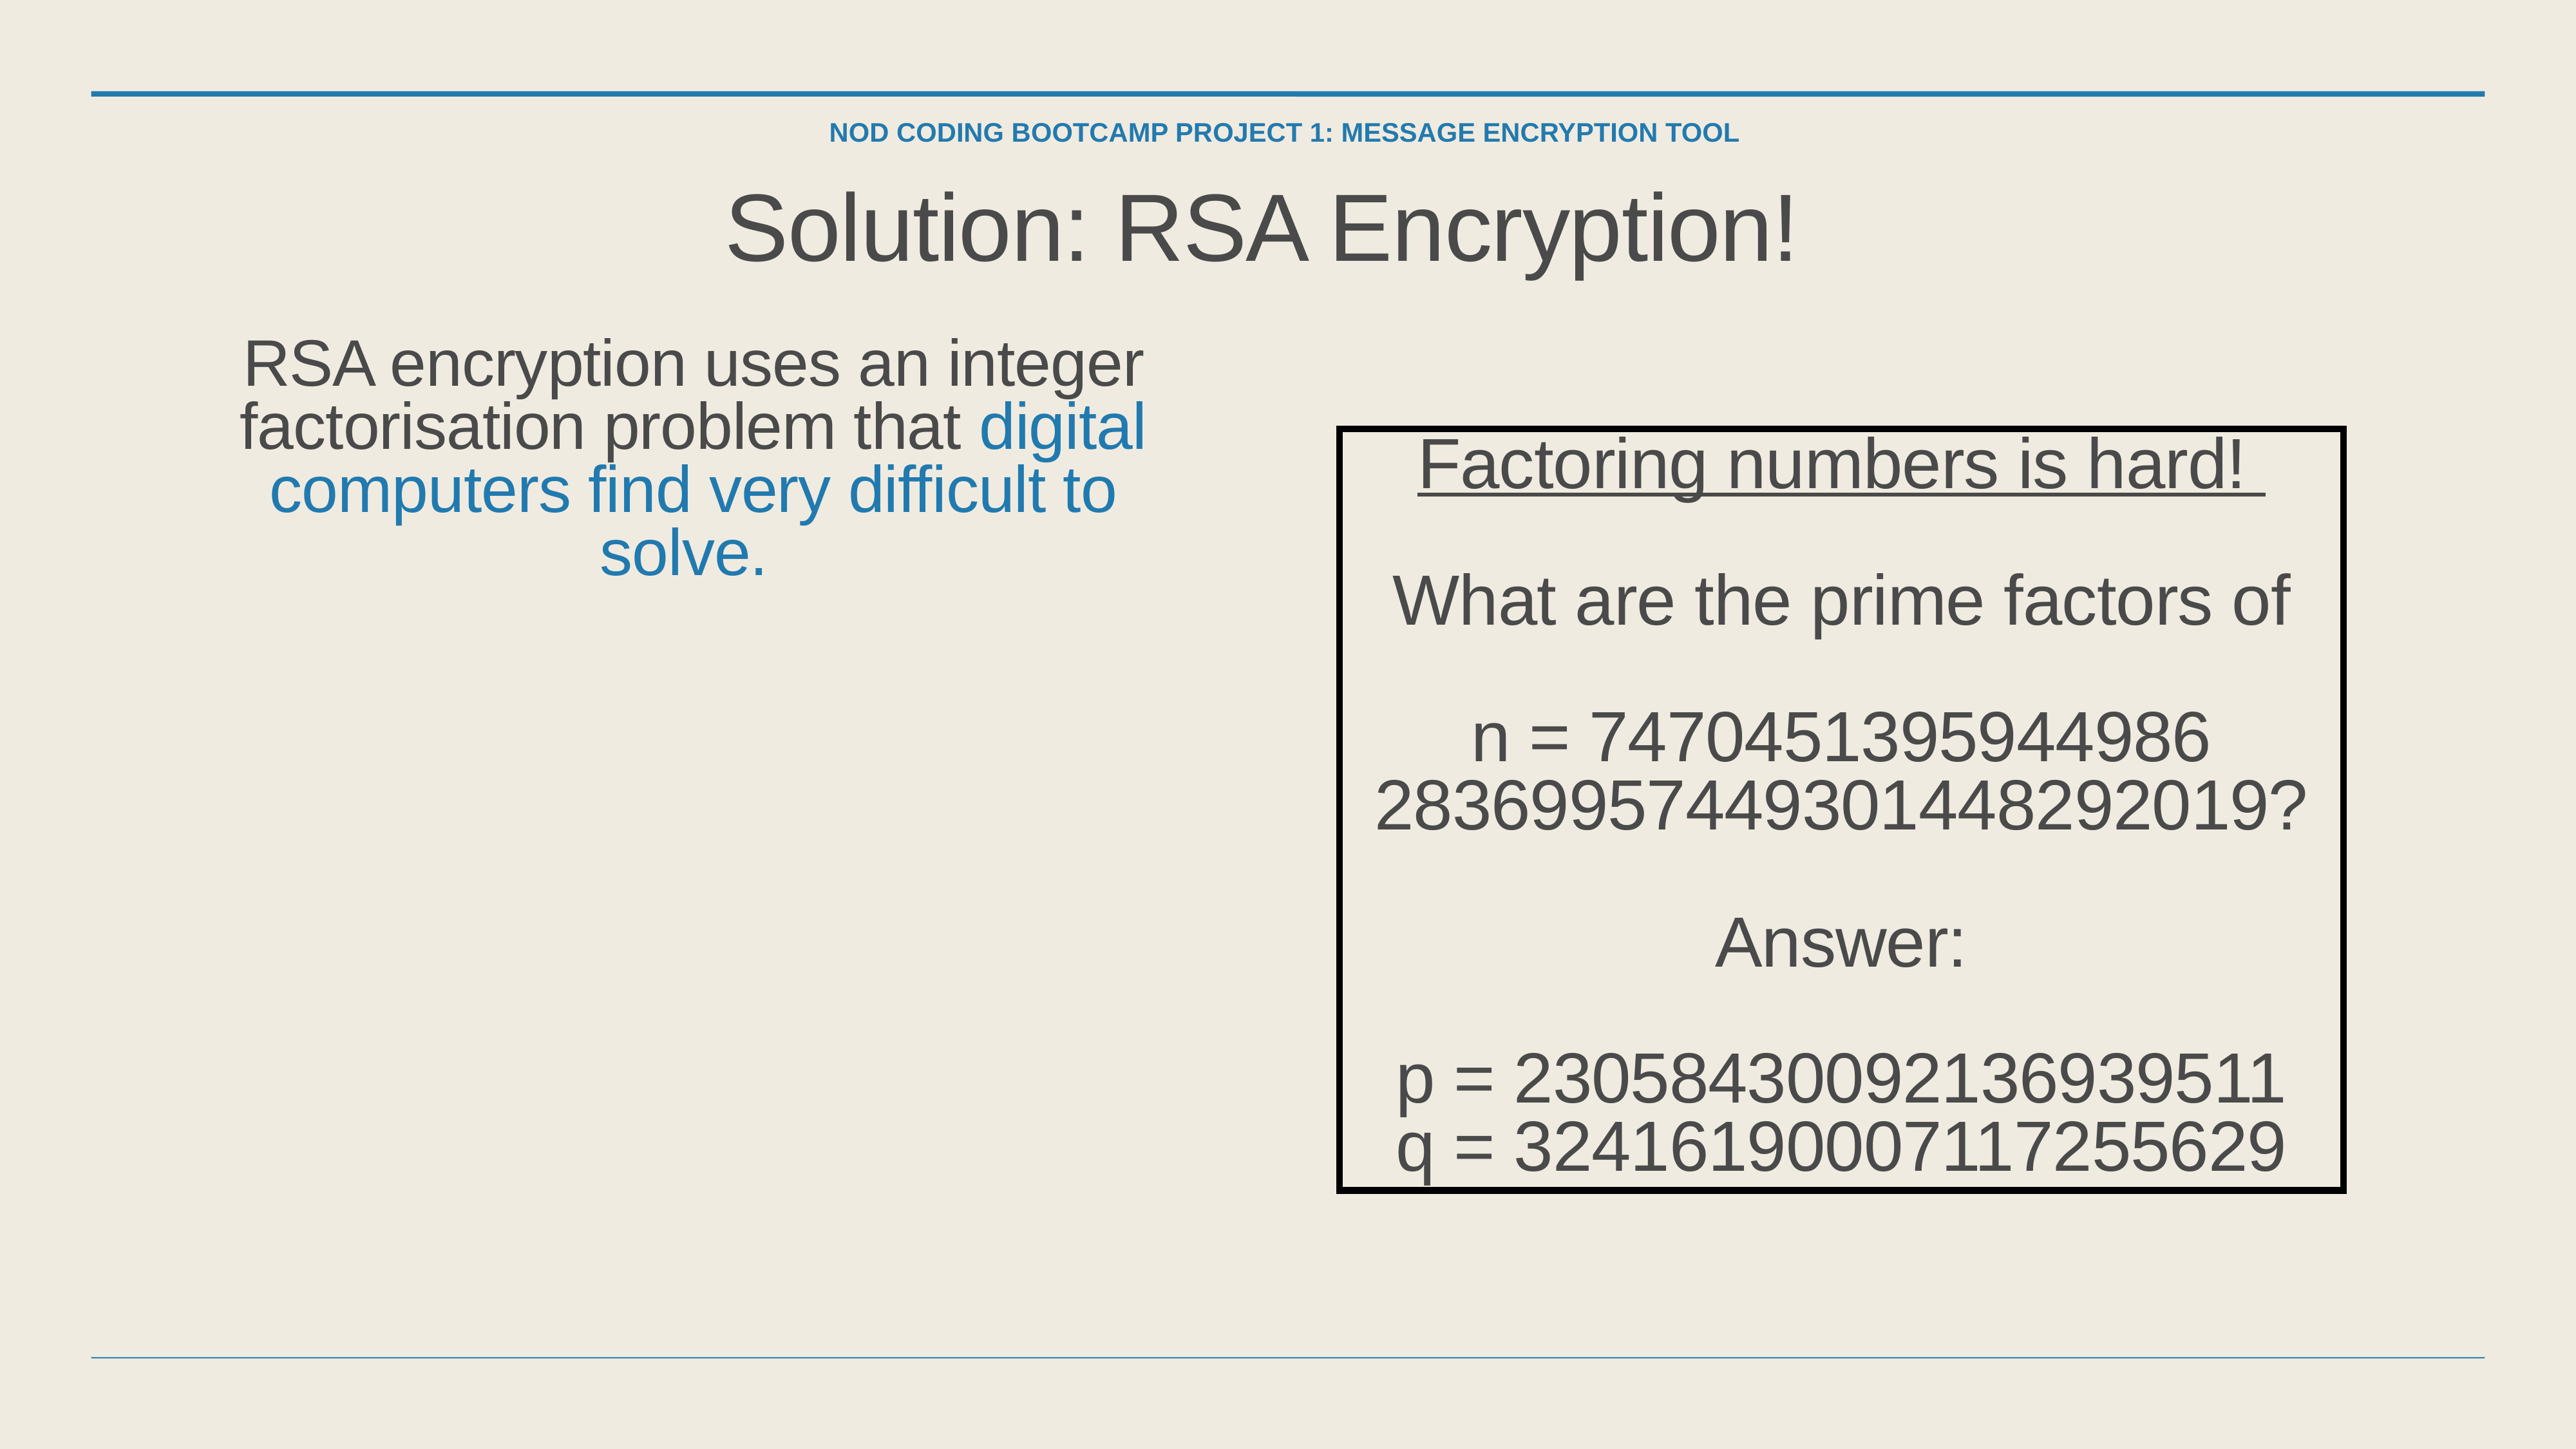

NOD CoDING BOOTCAMP PROJECT 1: MESSAGE ENCRYPTION TOOL
# Solution: RSA Encryption!
RSA encryption uses an integer factorisation problem that digital computers find very difficult to solve.
Factoring numbers is hard!

What are the prime factors of

n = 7470451395944986
28369957449301448292019?

Answer:

p = 23058430092136939511
q = 32416190007117255629